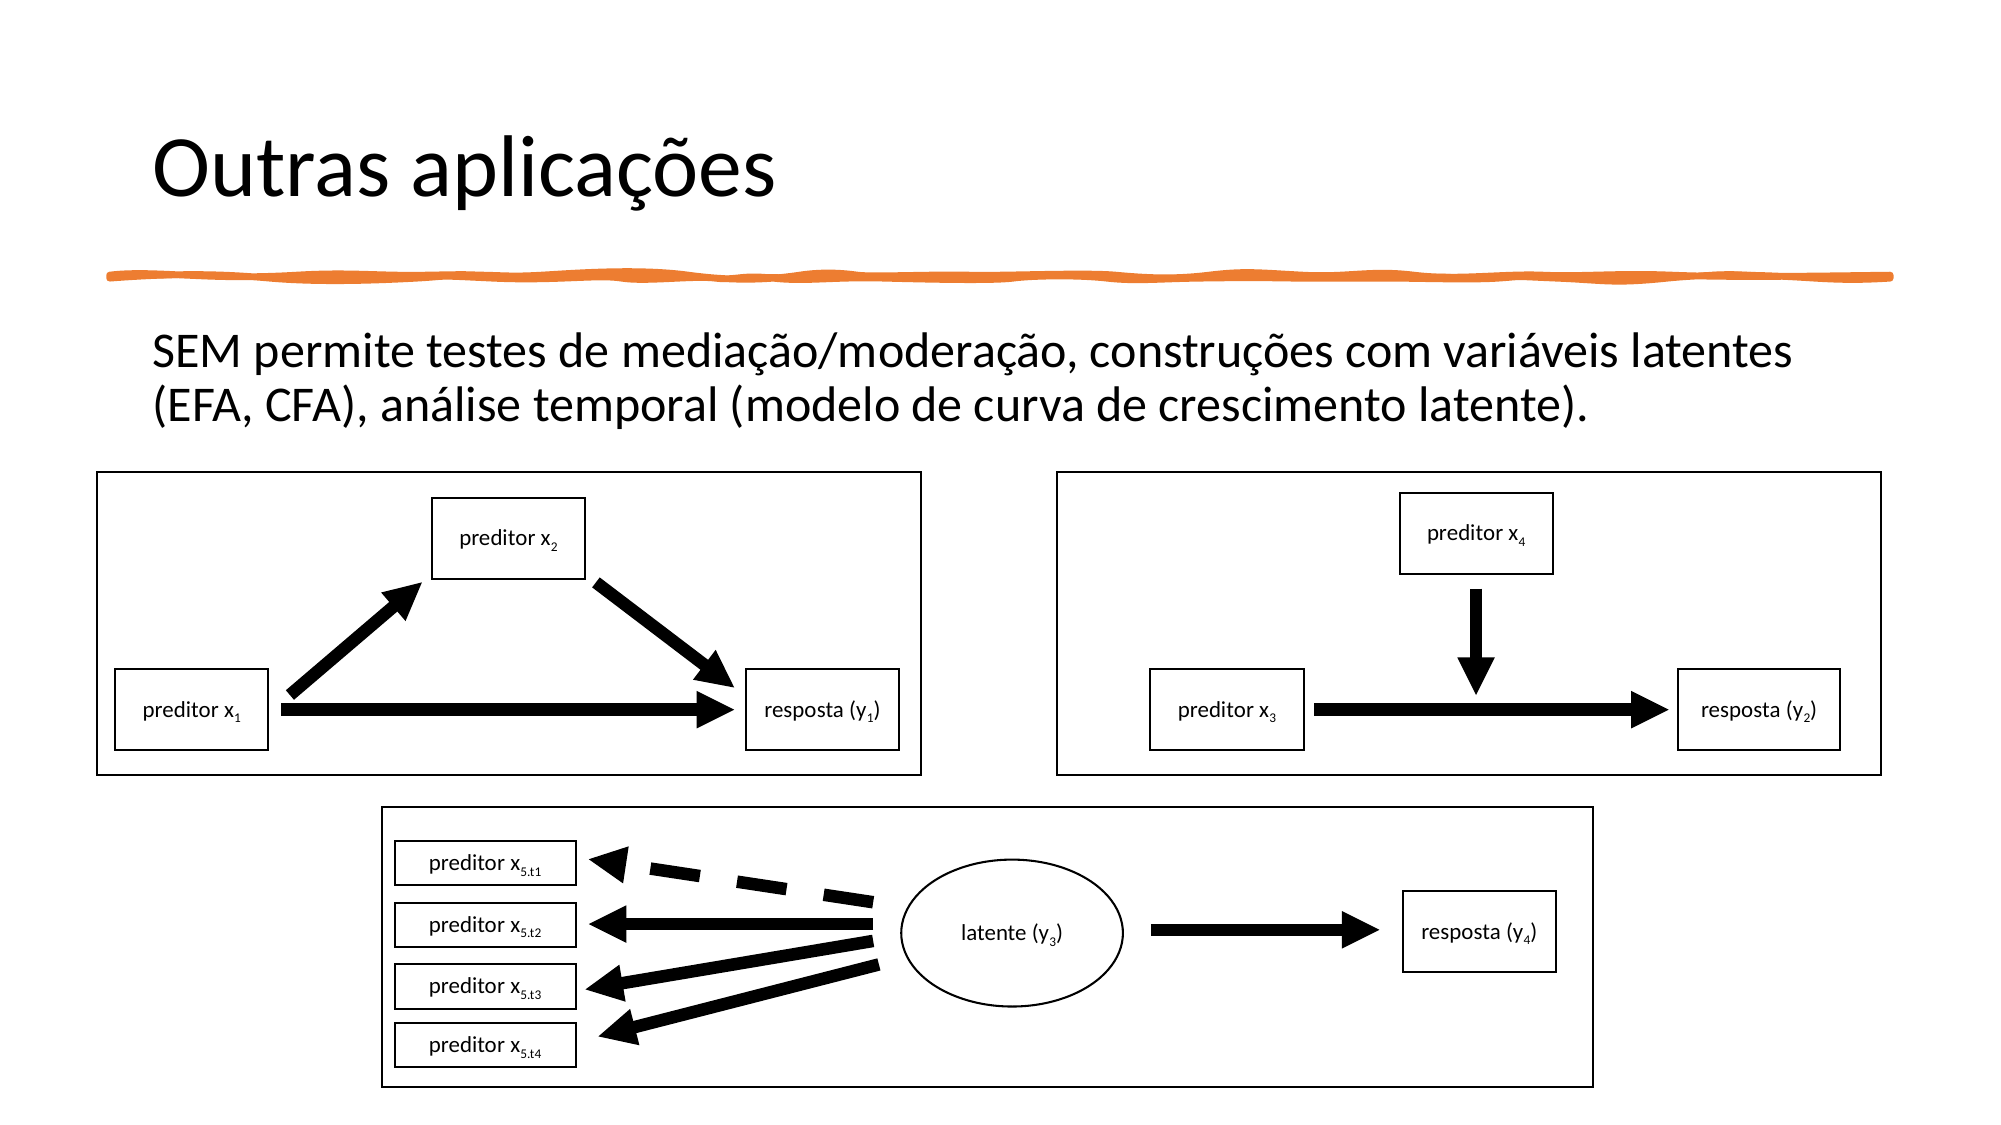

# Outras aplicações

SEM permite testes de mediação/moderação, construções com variáveis latentes (EFA, CFA), análise temporal (modelo de curva de crescimento latente).

preditor x2
preditor x1
resposta (y1)

preditor x4
preditor x3
resposta (y2)

preditor x5.t1
latente (y3)
resposta (y4)
preditor x5.t2
preditor x5.t3
preditor x5.t4